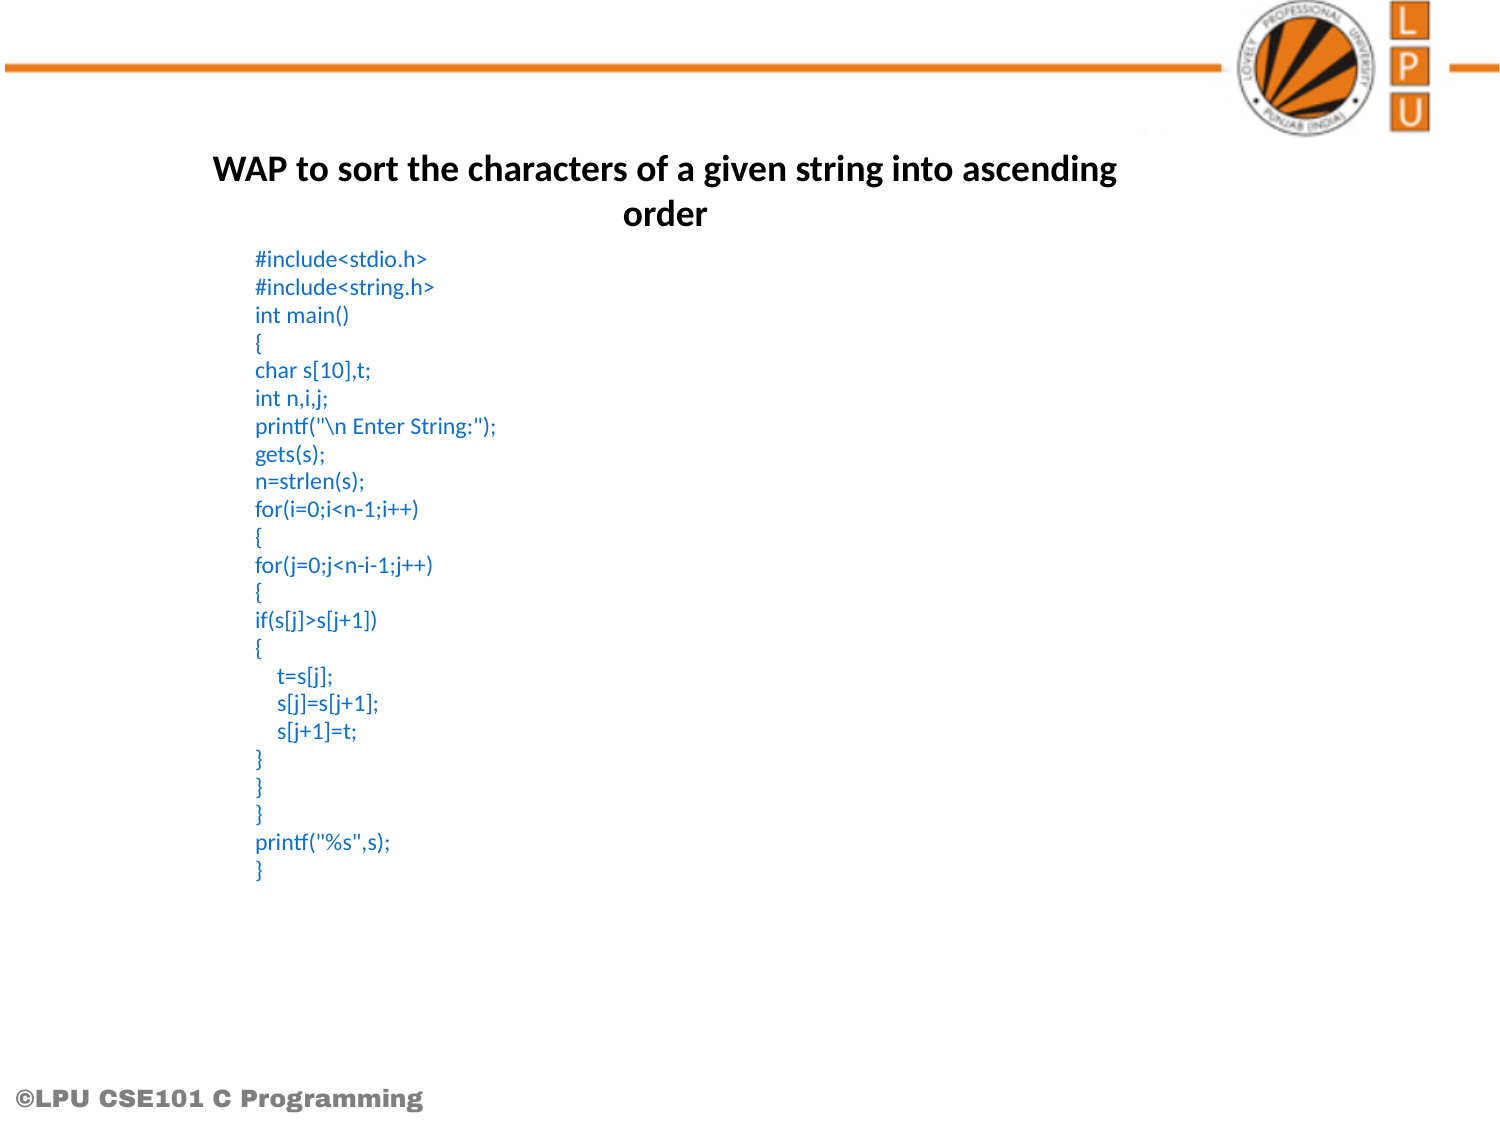

# WAP to sort the characters of a given string into ascending order
#include<stdio.h>
#include<string.h>
int main()
{
char s[10],t;
int n,i,j;
printf("\n Enter String:");
gets(s);
n=strlen(s);
for(i=0;i<n-1;i++)
{
for(j=0;j<n-i-1;j++)
{
if(s[j]>s[j+1])
{
    t=s[j];
    s[j]=s[j+1];
    s[j+1]=t;
}
}
}
printf("%s",s);
}